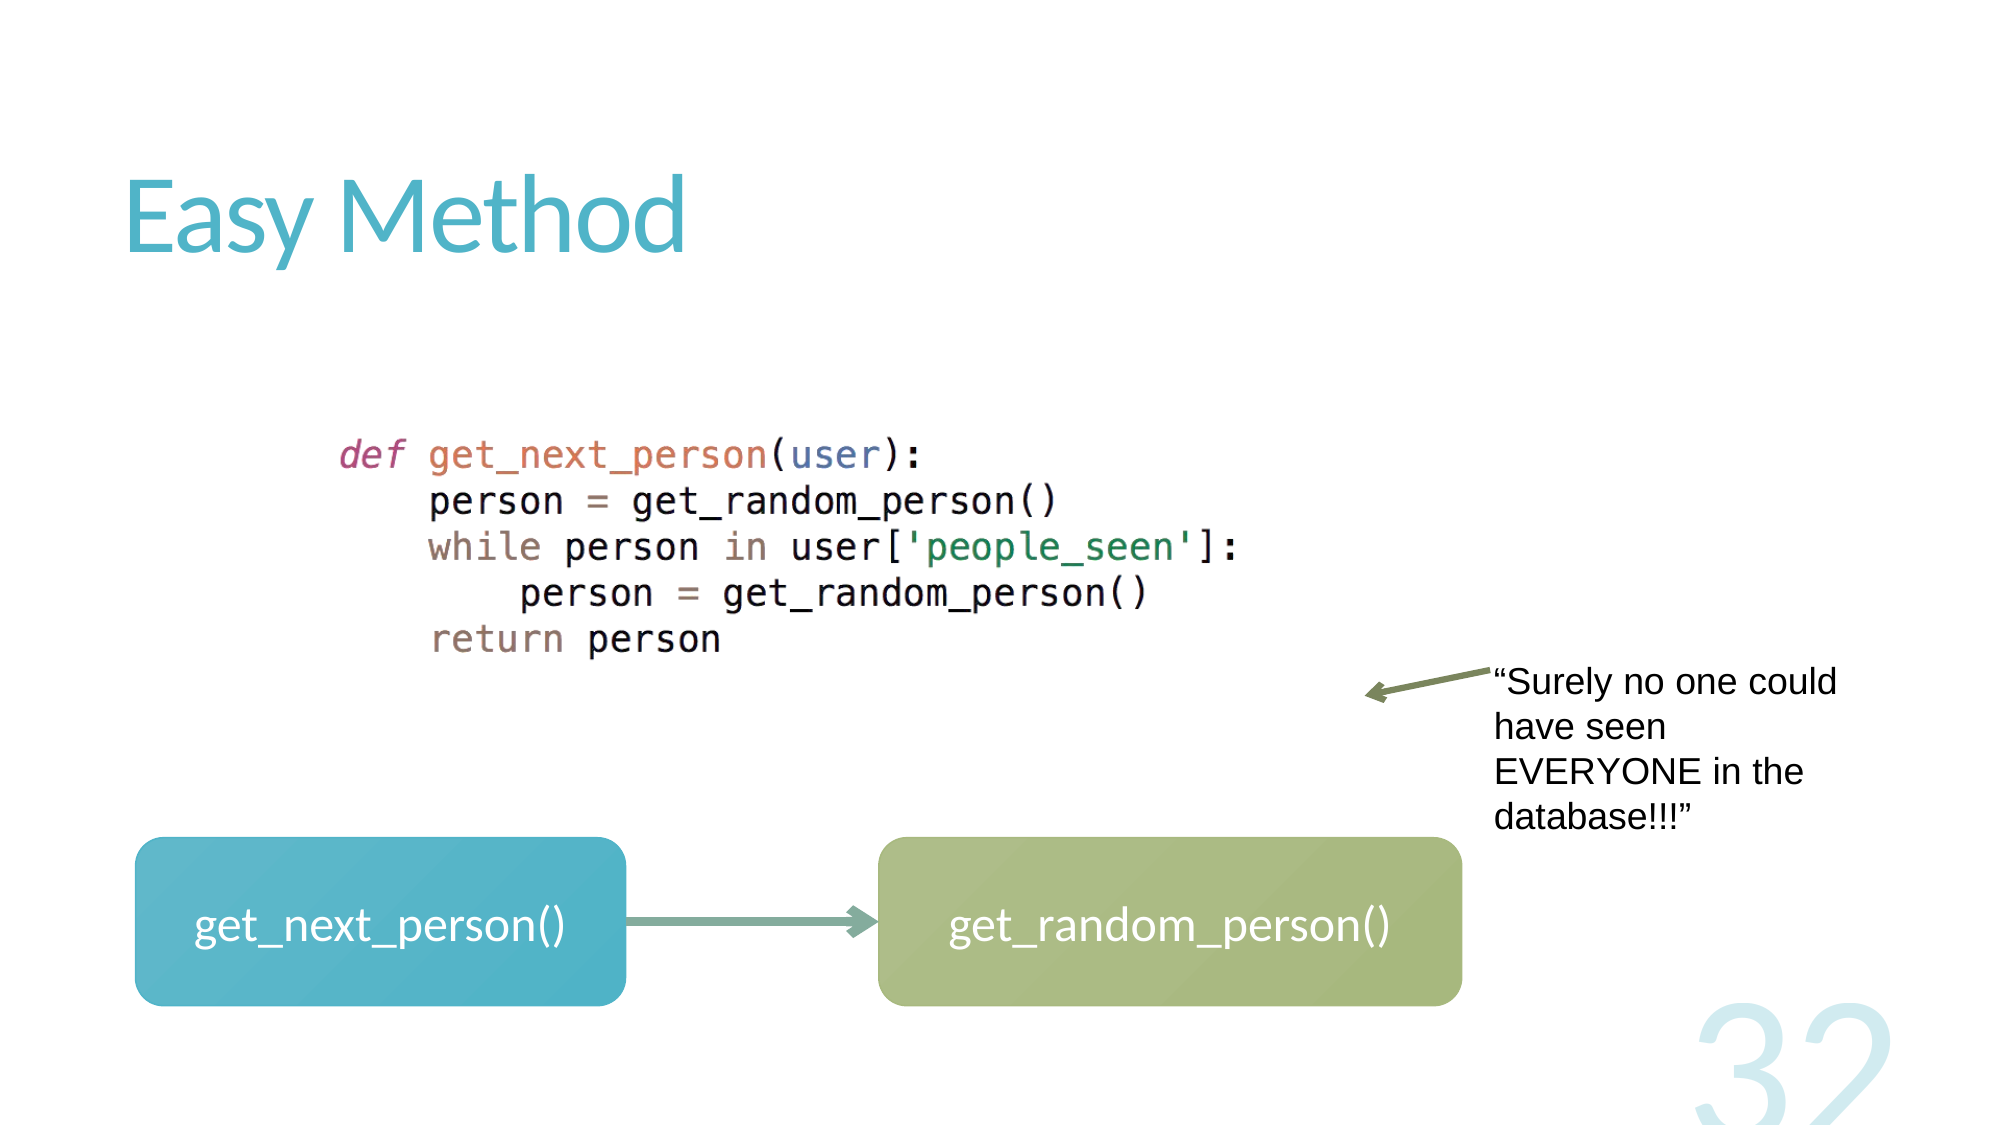

# Easy Method

“Surely no one could have seen EVERYONE in the database!!!”
get_next_person()
get_random_person()
32